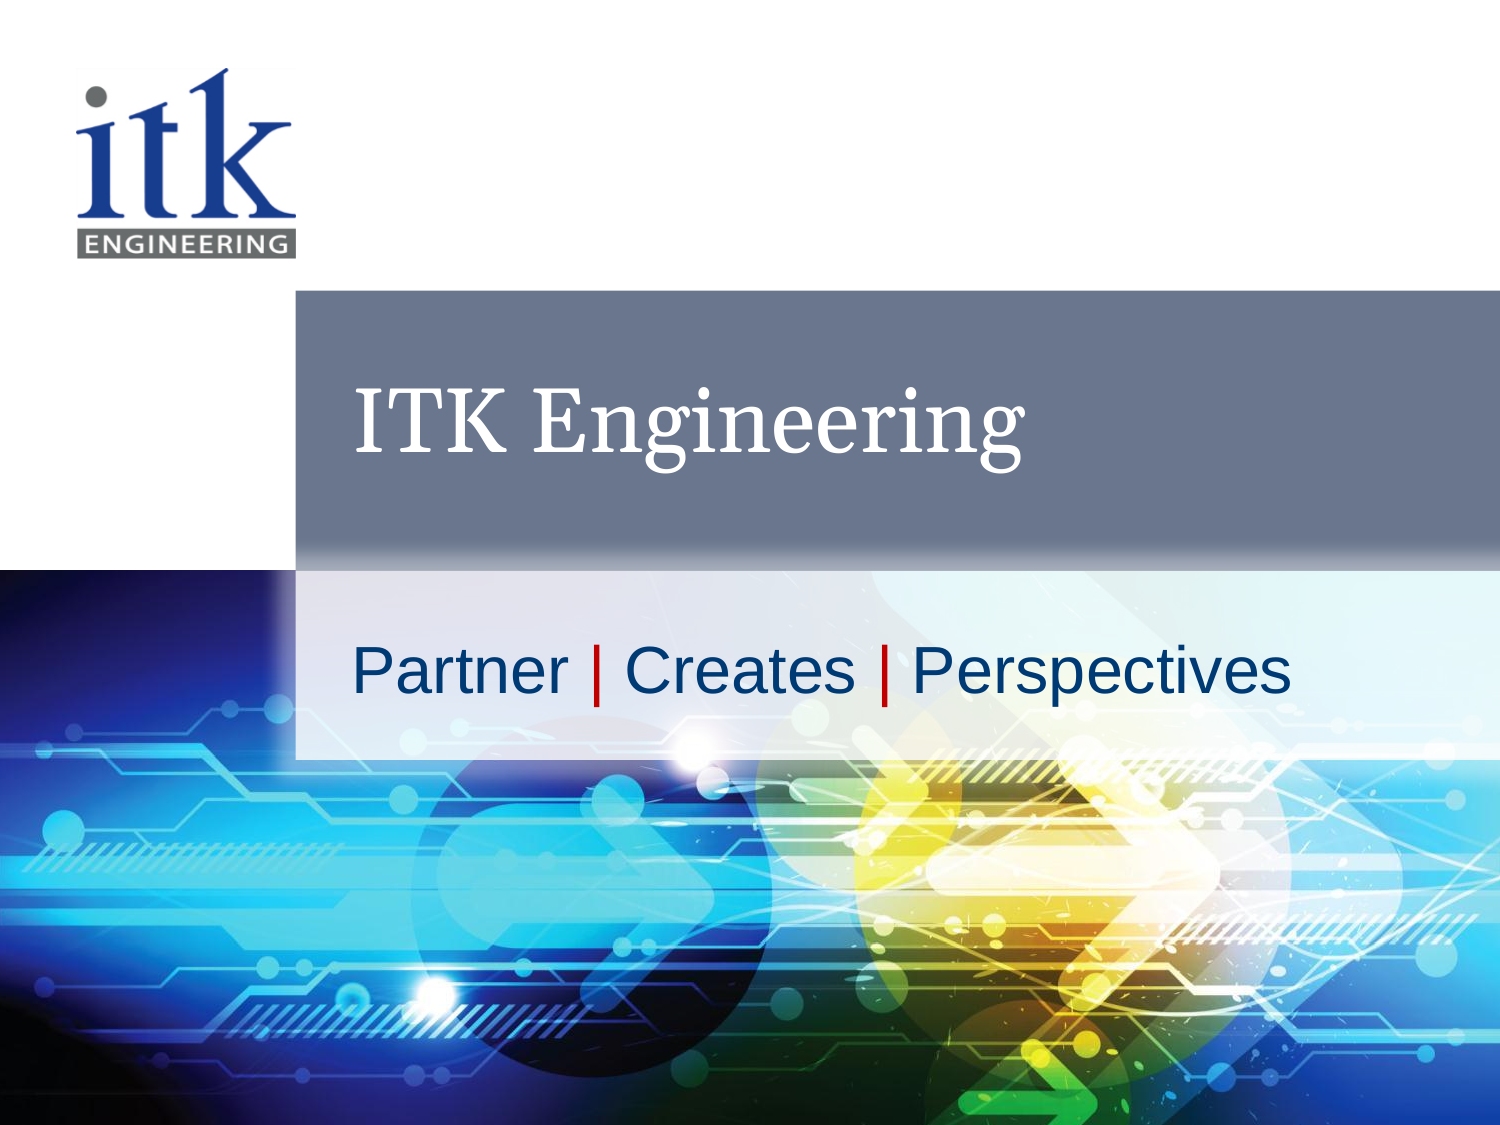

# ITK Engineering
Partner | Creates | Perspectives